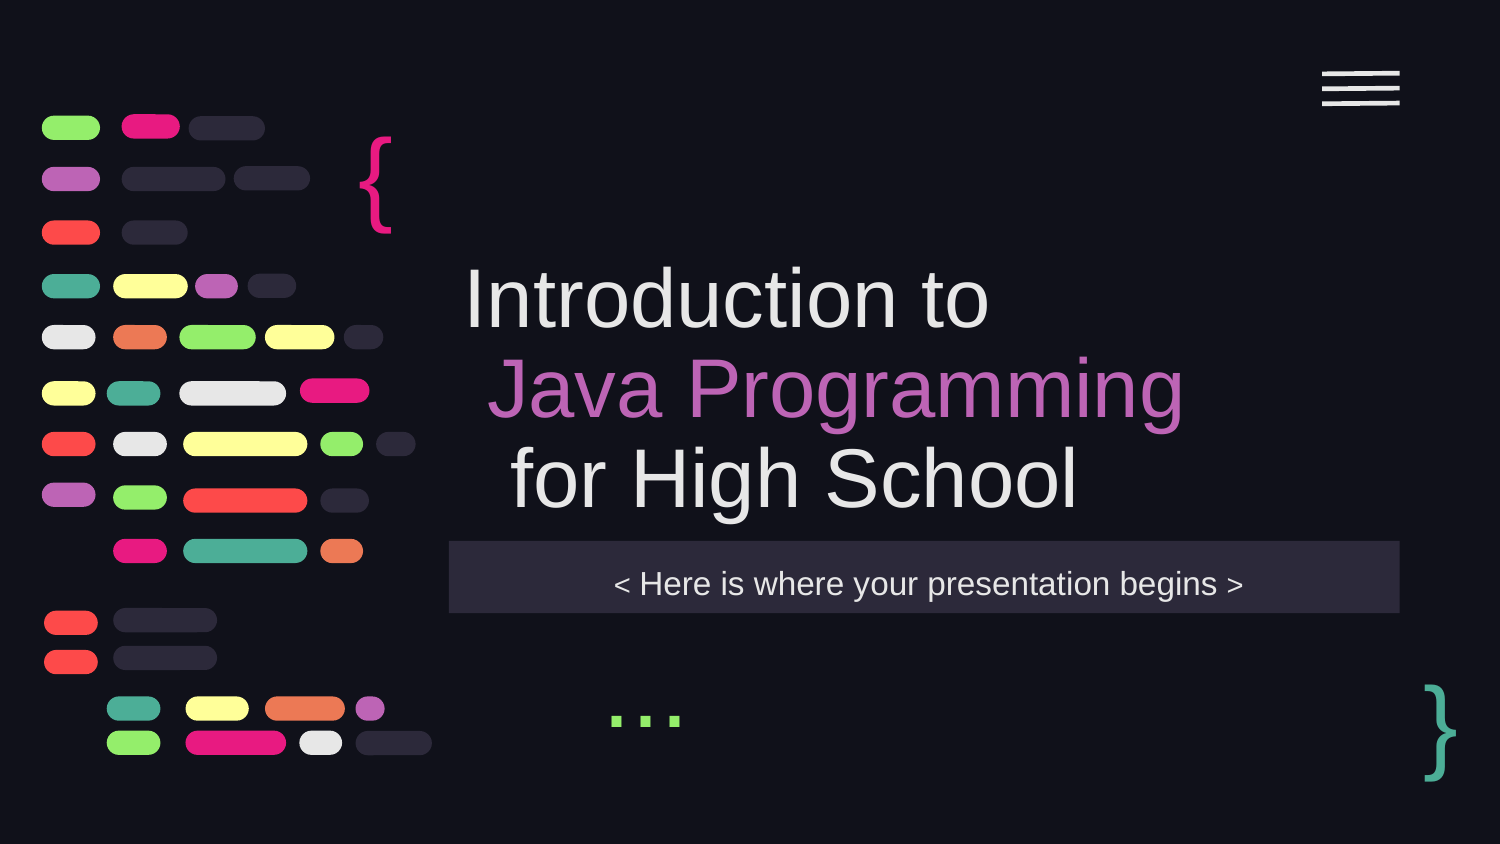

{

# Introduction to
 Java Programming
  for High School
 < Here is where your presentation begins >
}
...